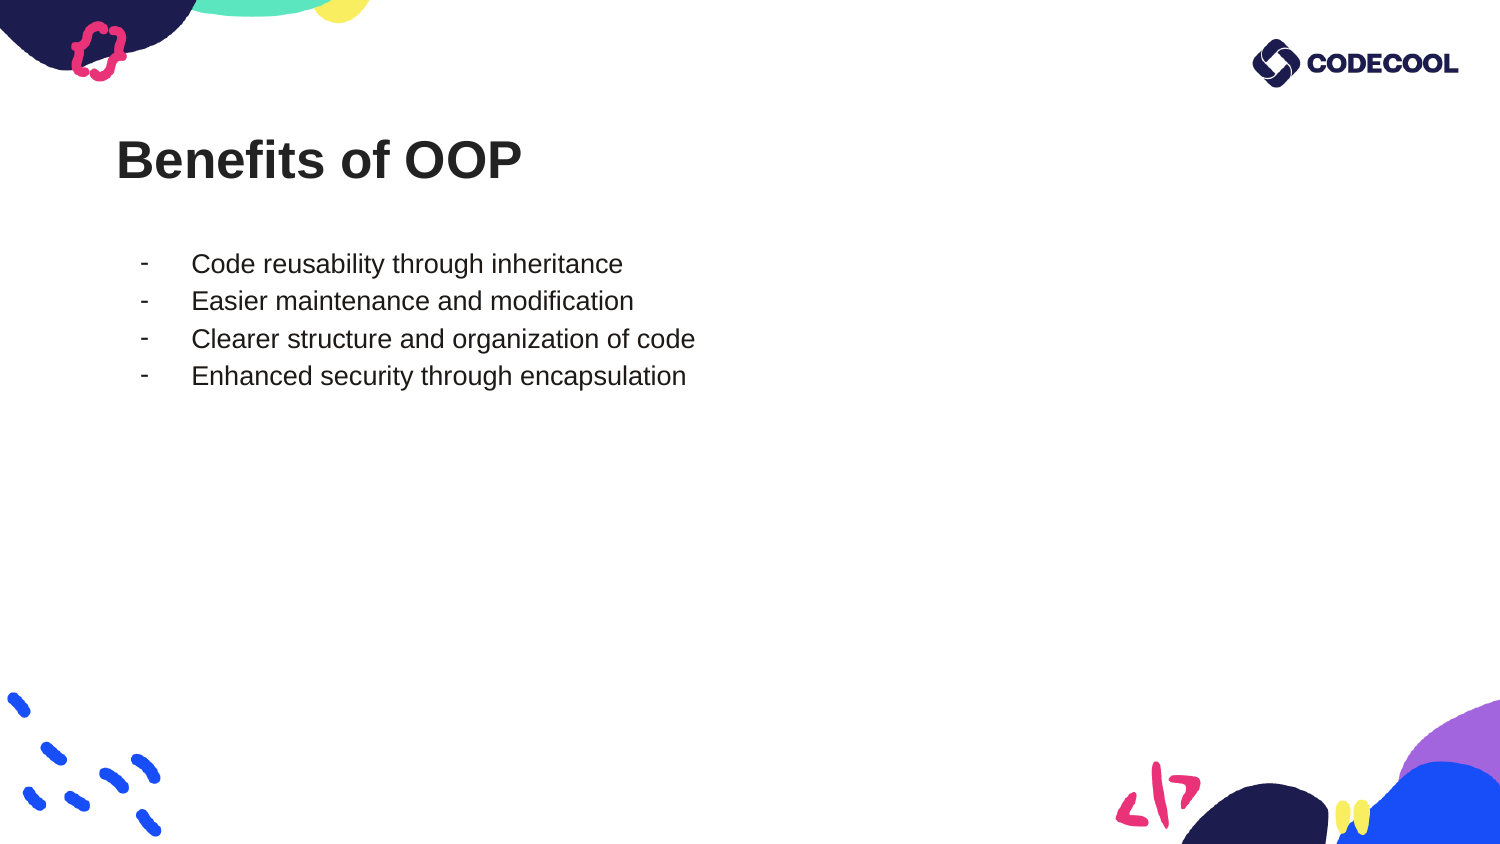

# Benefits of OOP
Code reusability through inheritance
Easier maintenance and modification
Clearer structure and organization of code
Enhanced security through encapsulation